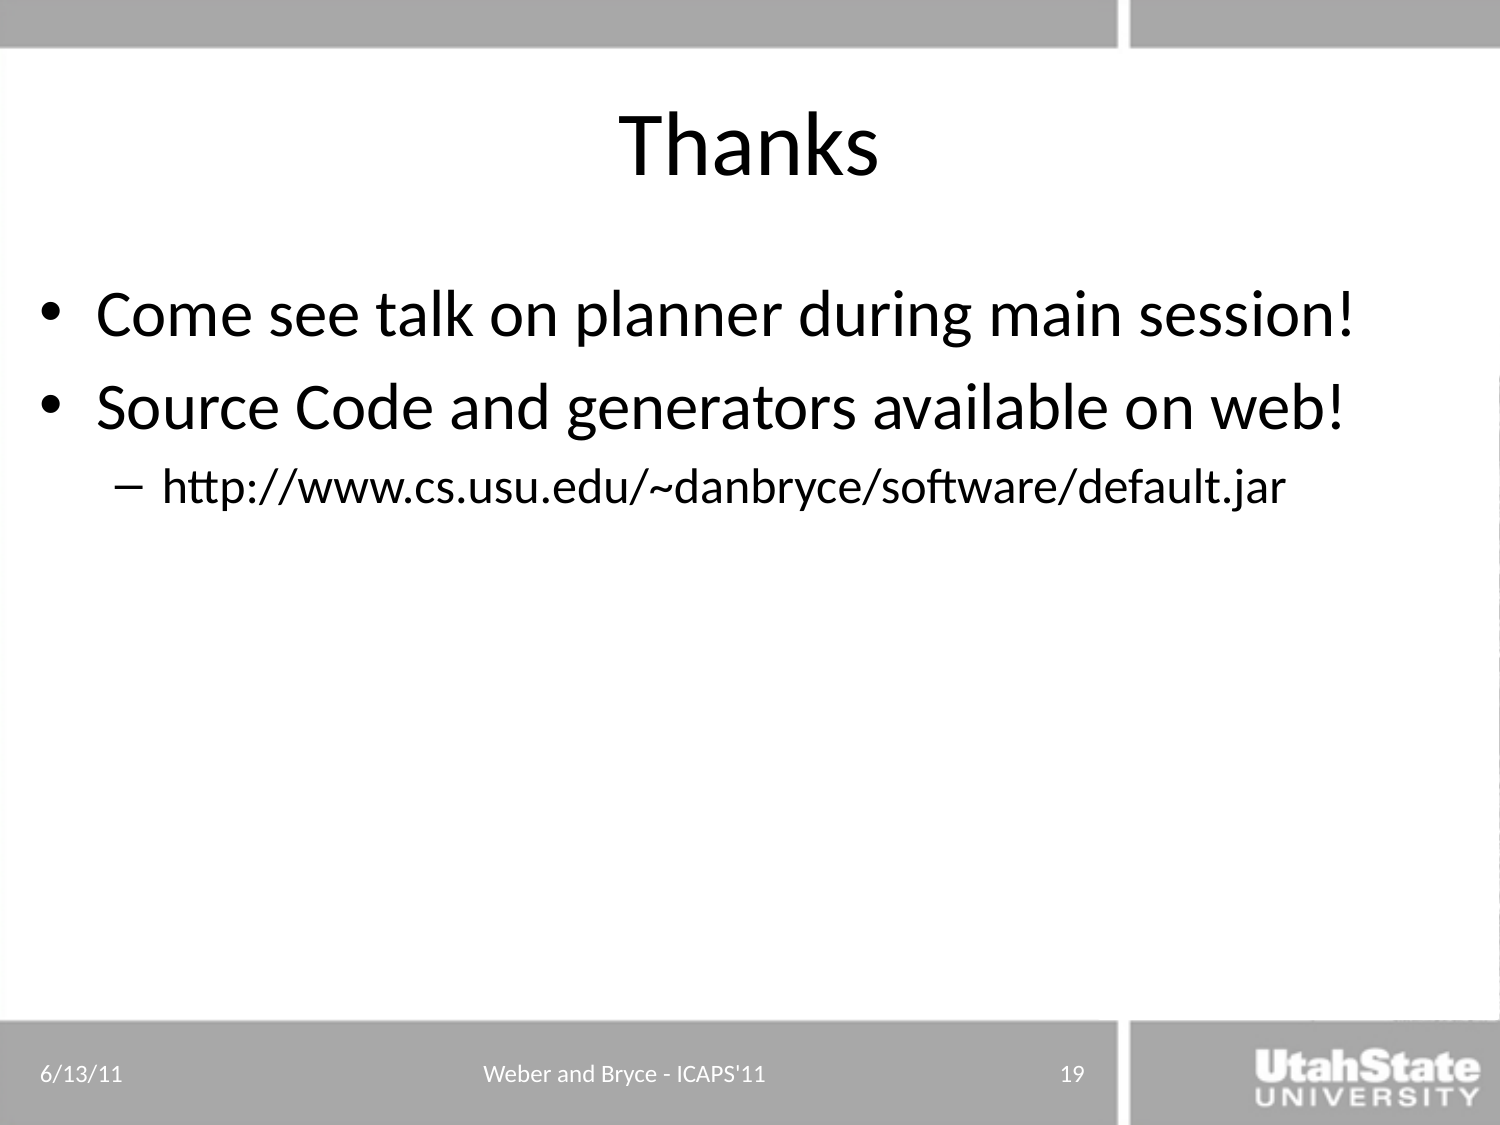

# Thanks
Come see talk on planner during main session!
Source Code and generators available on web!
http://www.cs.usu.edu/~danbryce/software/default.jar
6/13/11
Weber and Bryce - ICAPS'11
19